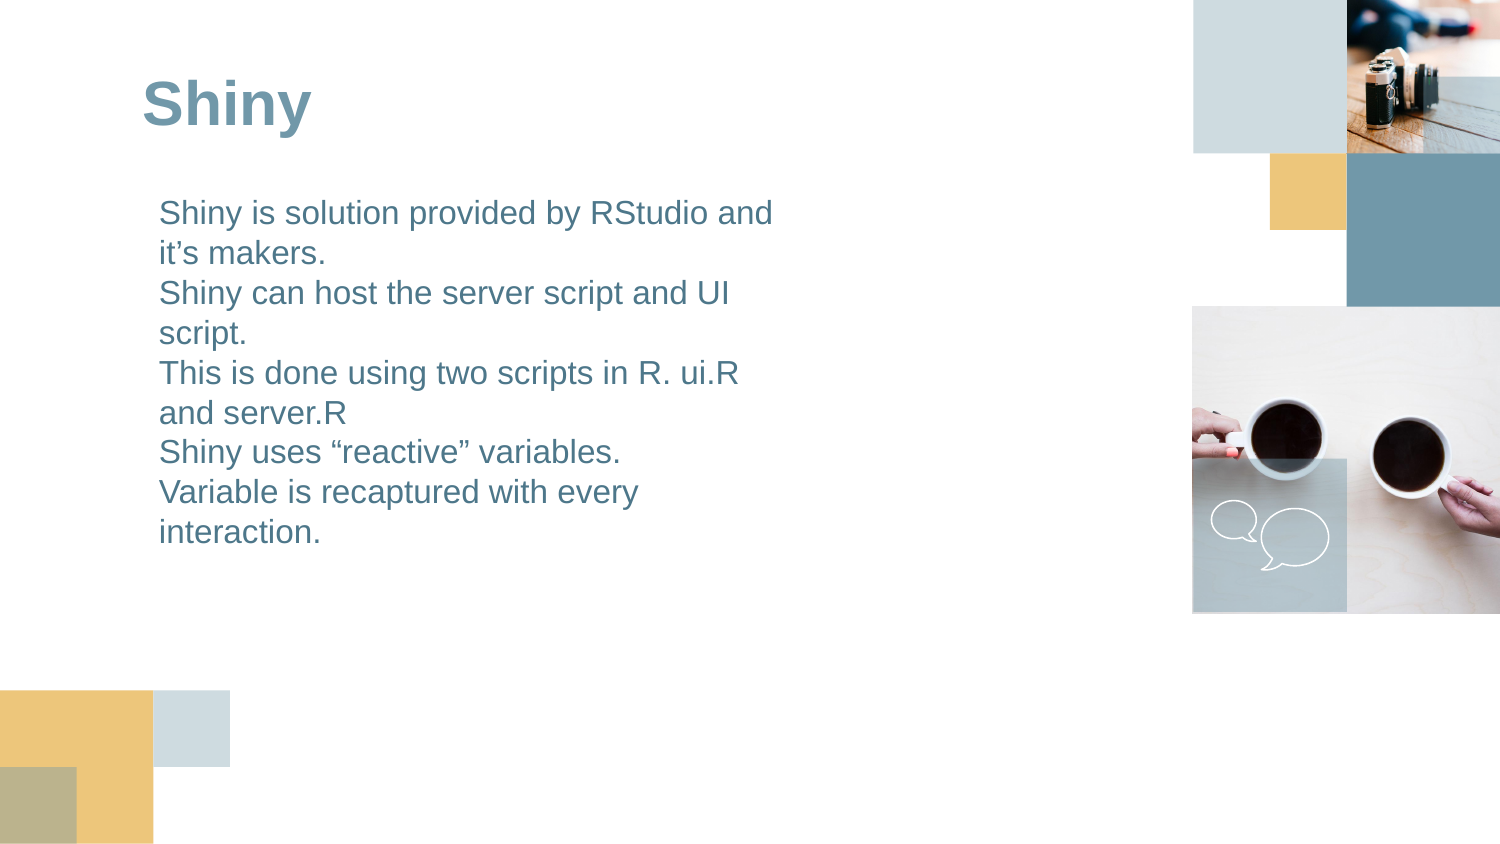

Shiny
Shiny is solution provided by RStudio and it’s makers.
Shiny can host the server script and UI script.
This is done using two scripts in R. ui.R and server.R
Shiny uses “reactive” variables.
Variable is recaptured with every interaction.